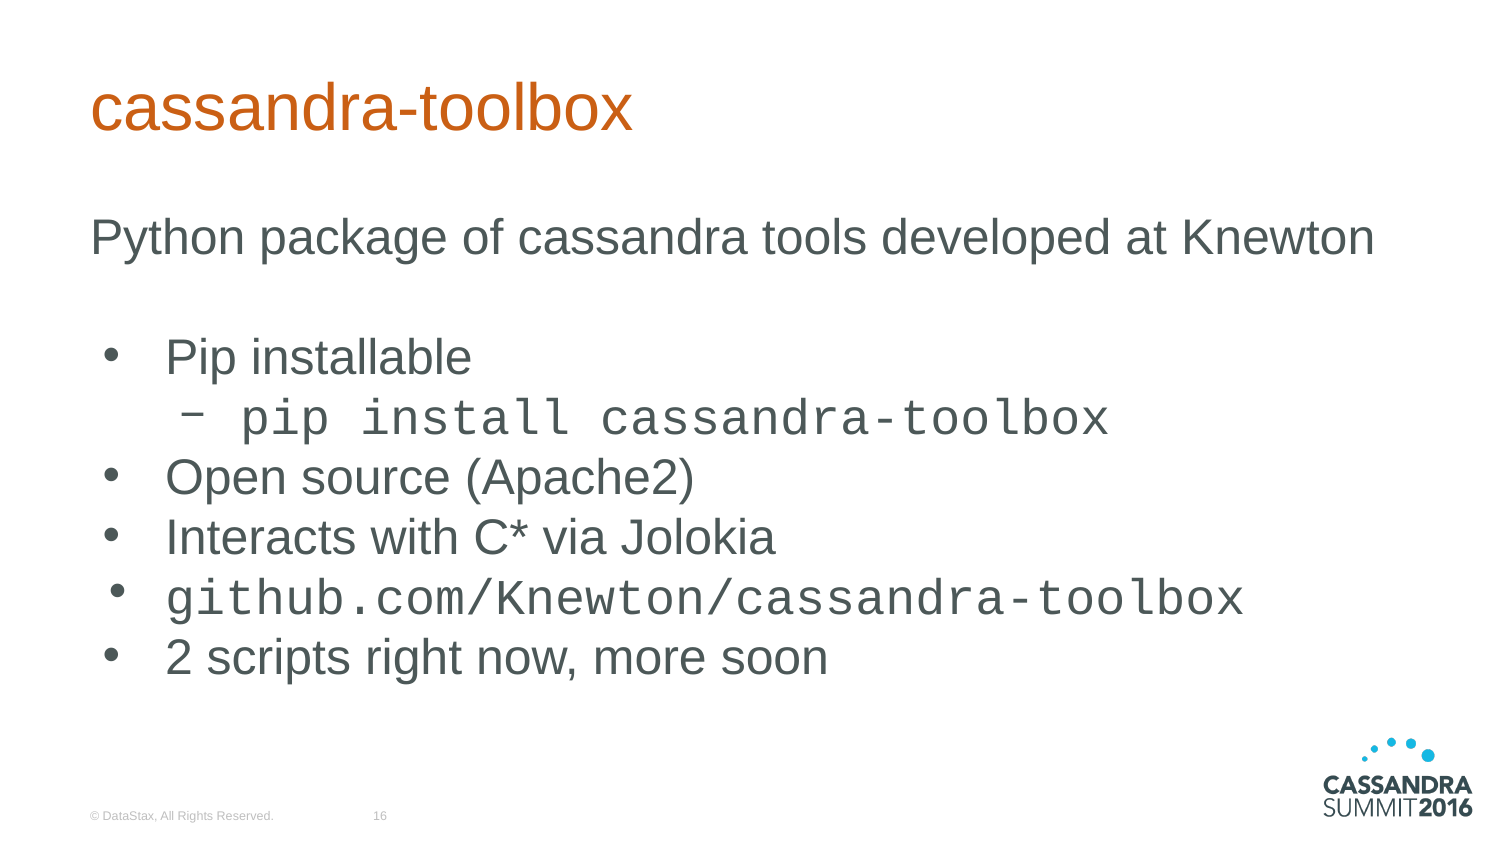

# cassandra-toolbox
Python package of cassandra tools developed at Knewton

Pip installable
pip install cassandra-toolbox
Open source (Apache2)
Interacts with C* via Jolokia
github.com/Knewton/cassandra-toolbox
2 scripts right now, more soon
© DataStax, All Rights Reserved.
16